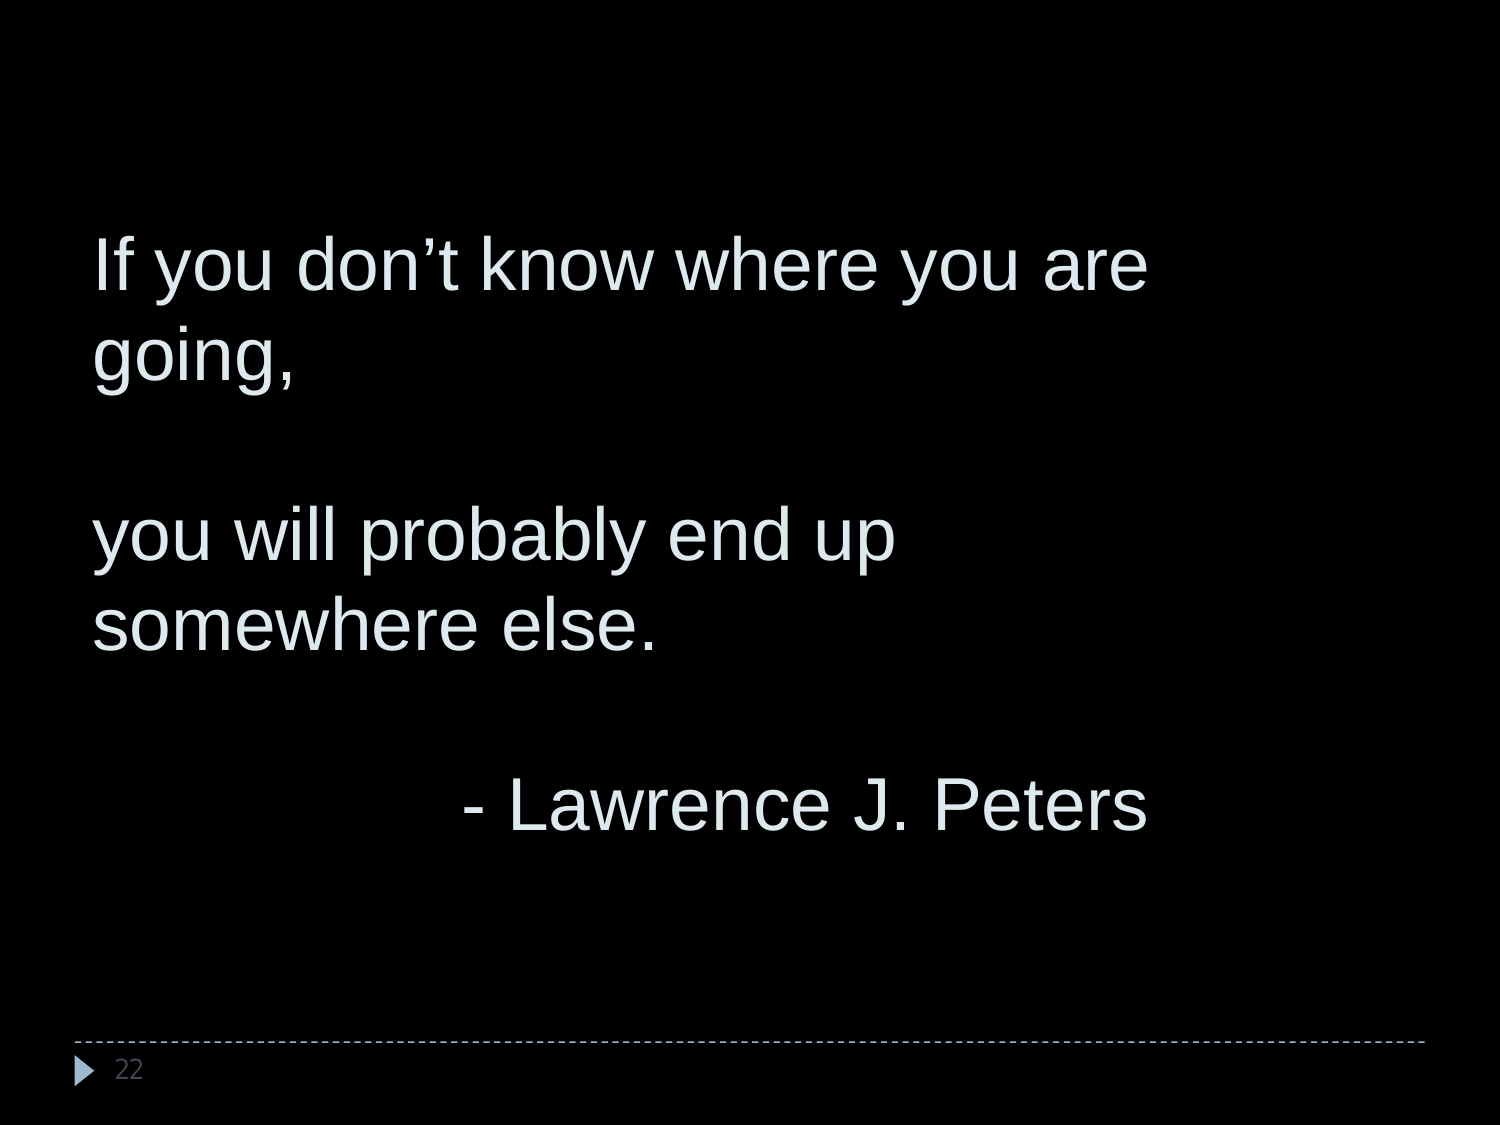

If you don’t know where you are going,

you will probably end up somewhere else.

 - Lawrence J. Peters
22